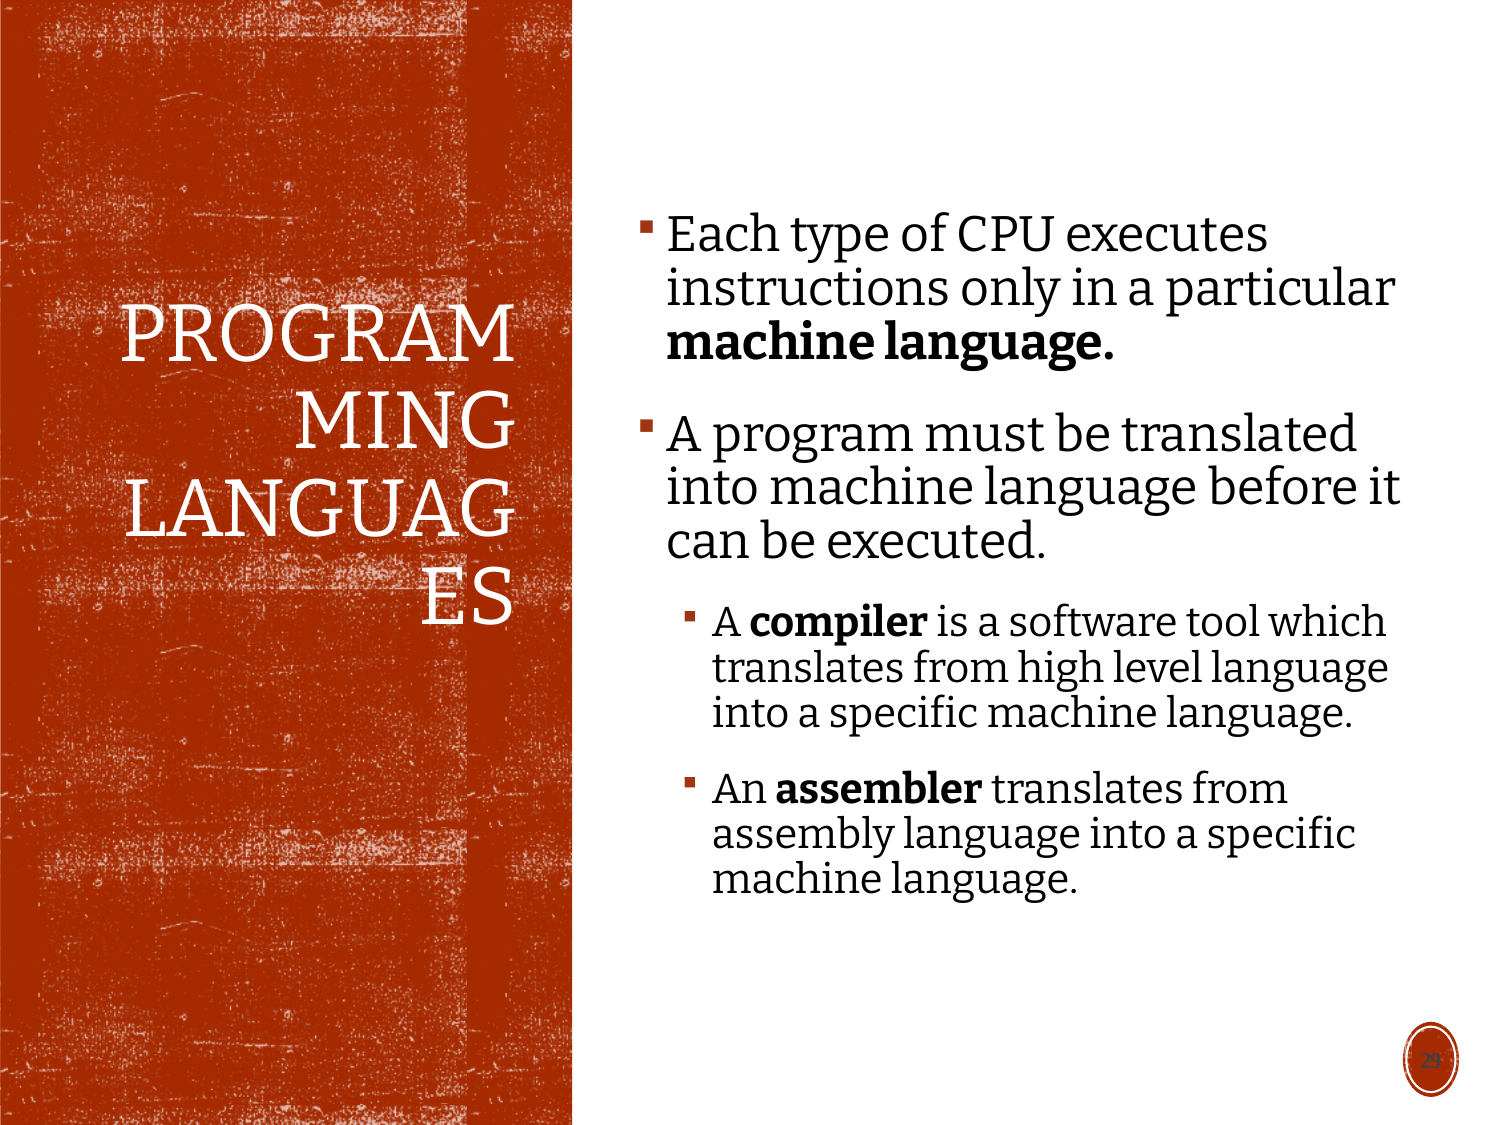

Each type of CPU executes instructions only in a particular machine language.
A program must be translated into machine language before it can be executed.
A compiler is a software tool which translates from high level language into a specific machine language.
An assembler translates from assembly language into a specific machine language.
# Programming Languages

29